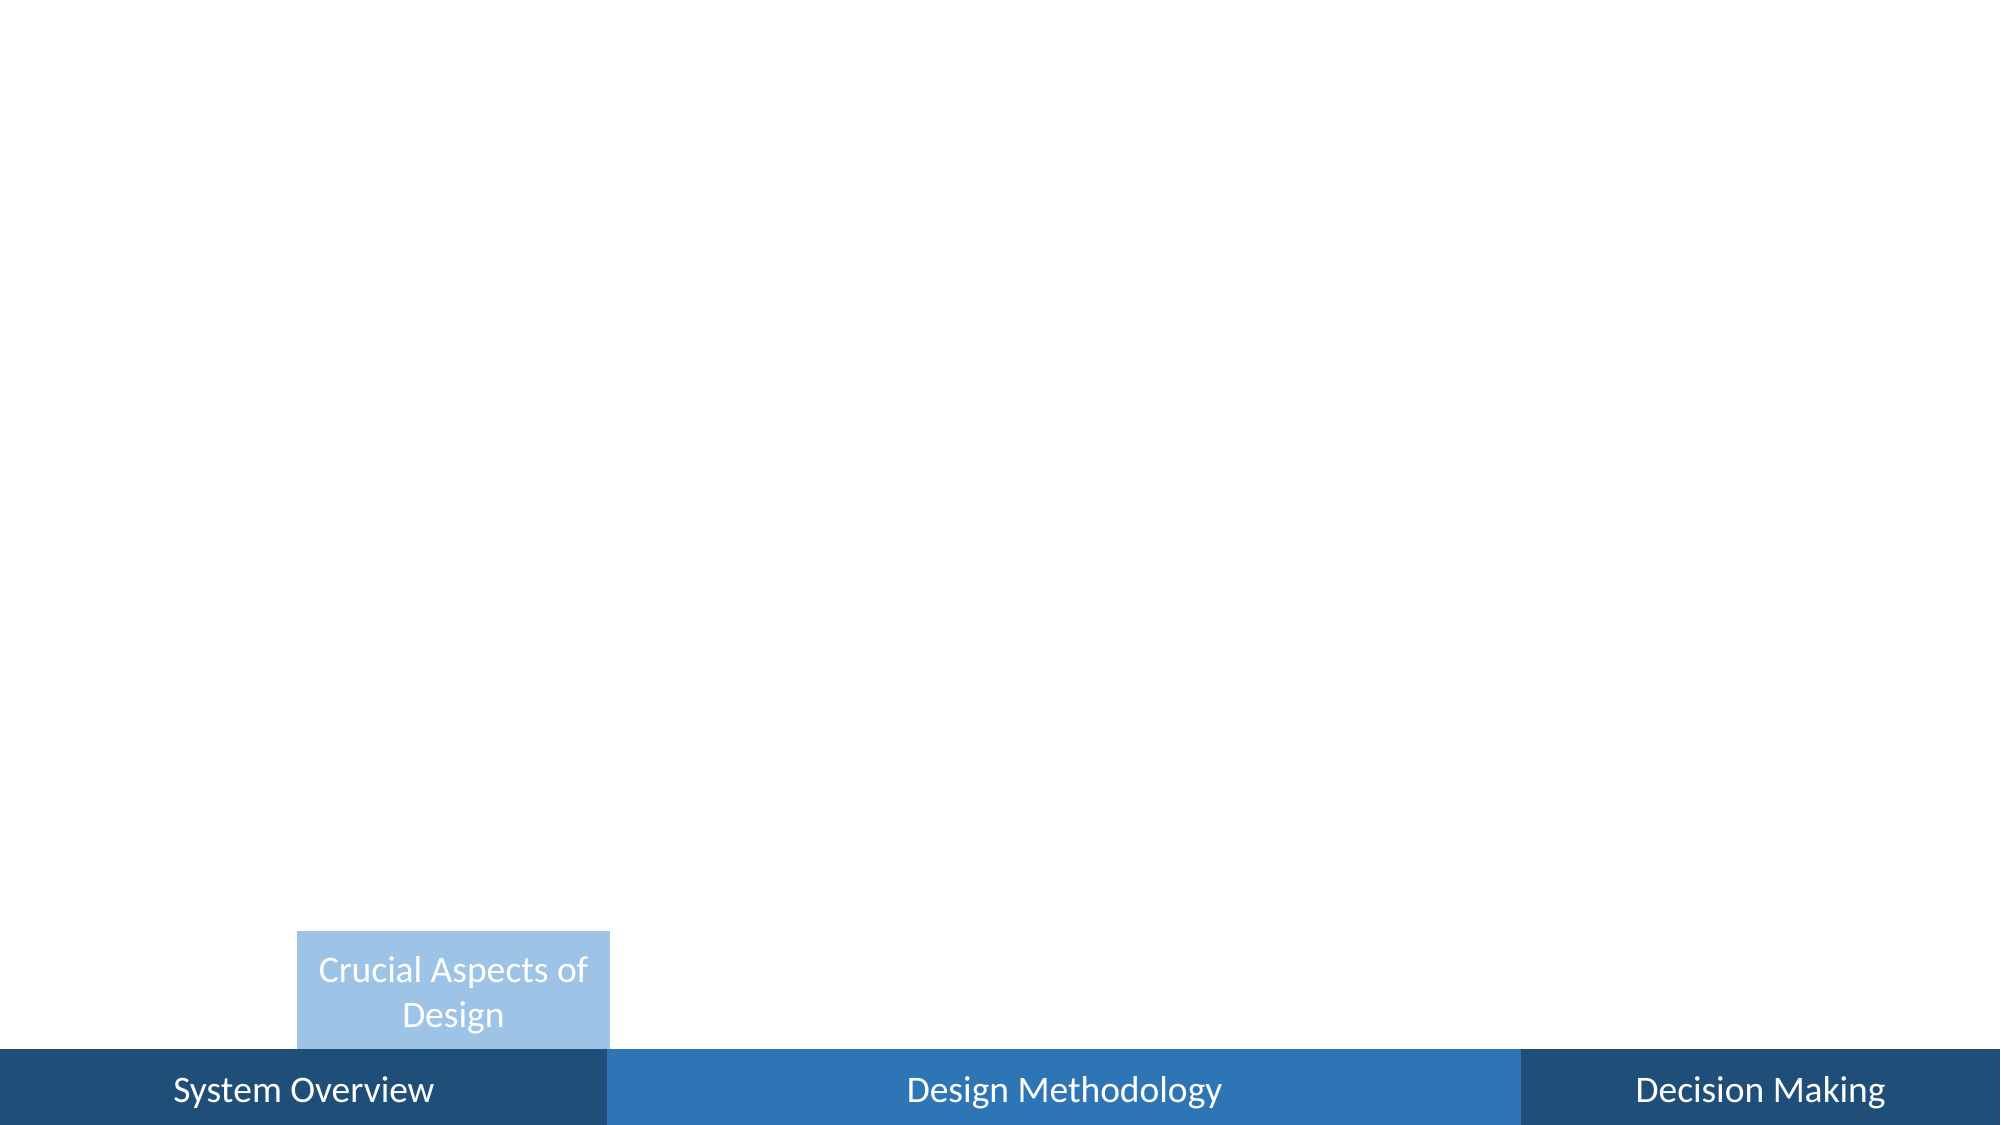

Crucial Aspects of Design
12
System Overview
Design Methodology
Colour Sensing Mechanism
Decision Making
Movement Mechanism
Puck Handling Mechanism
System Block Diagram
Motion Flow & Key Methods
Unused Alternative